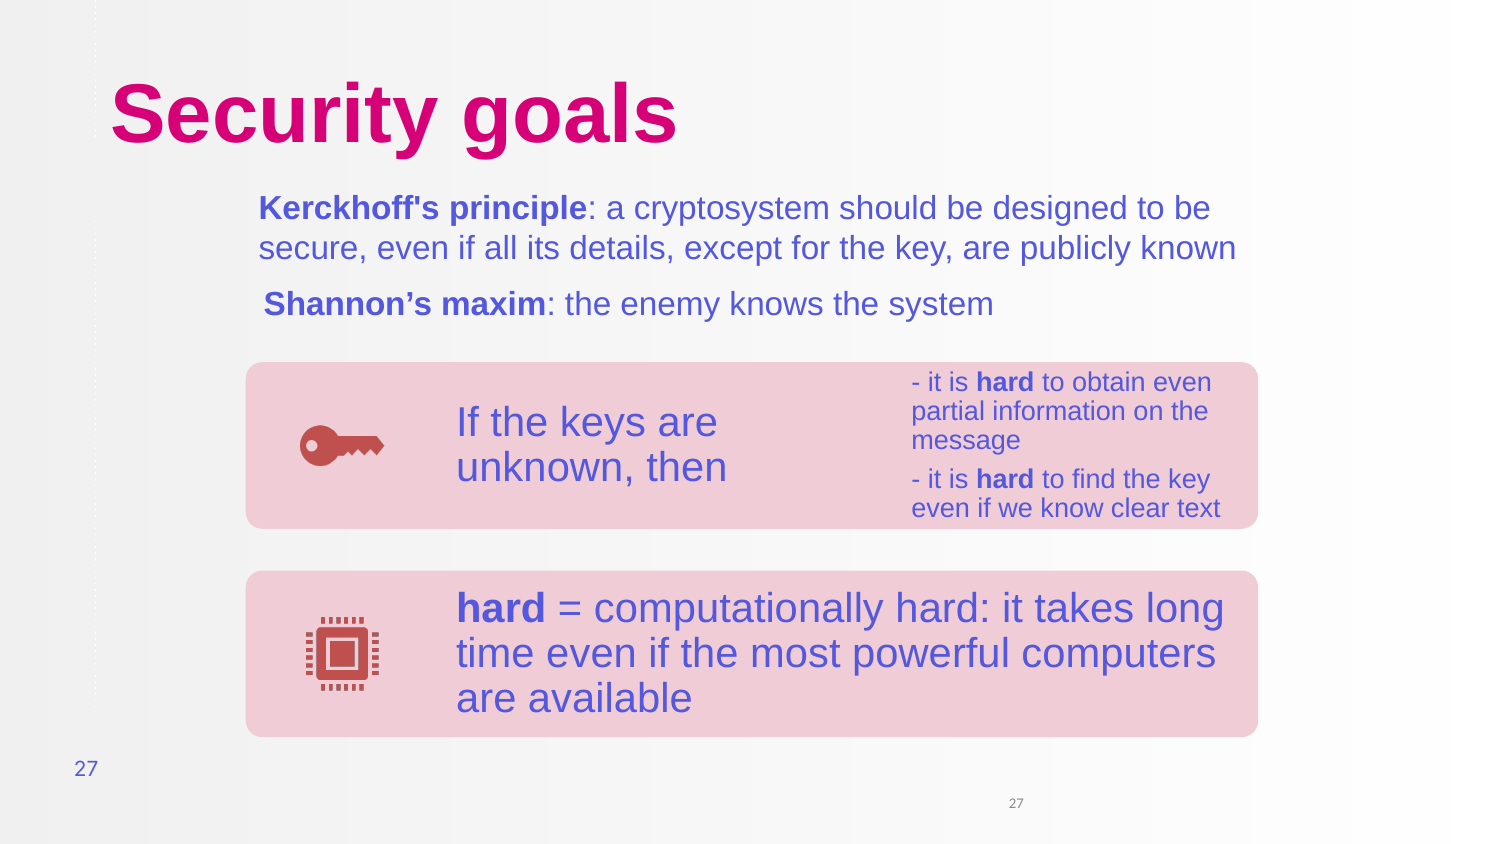

# Security goals
Kerckhoff's principle: a cryptosystem should be designed to be secure, even if all its details, except for the key, are publicly known
If the keys are unknown, then
- it is hard to obtain even partial information on the message
- it is hard to find the key even if we know clear text
hard = computationally hard: it takes long time even if the most powerful computers are available
Shannon’s maxim: the enemy knows the system
27
27